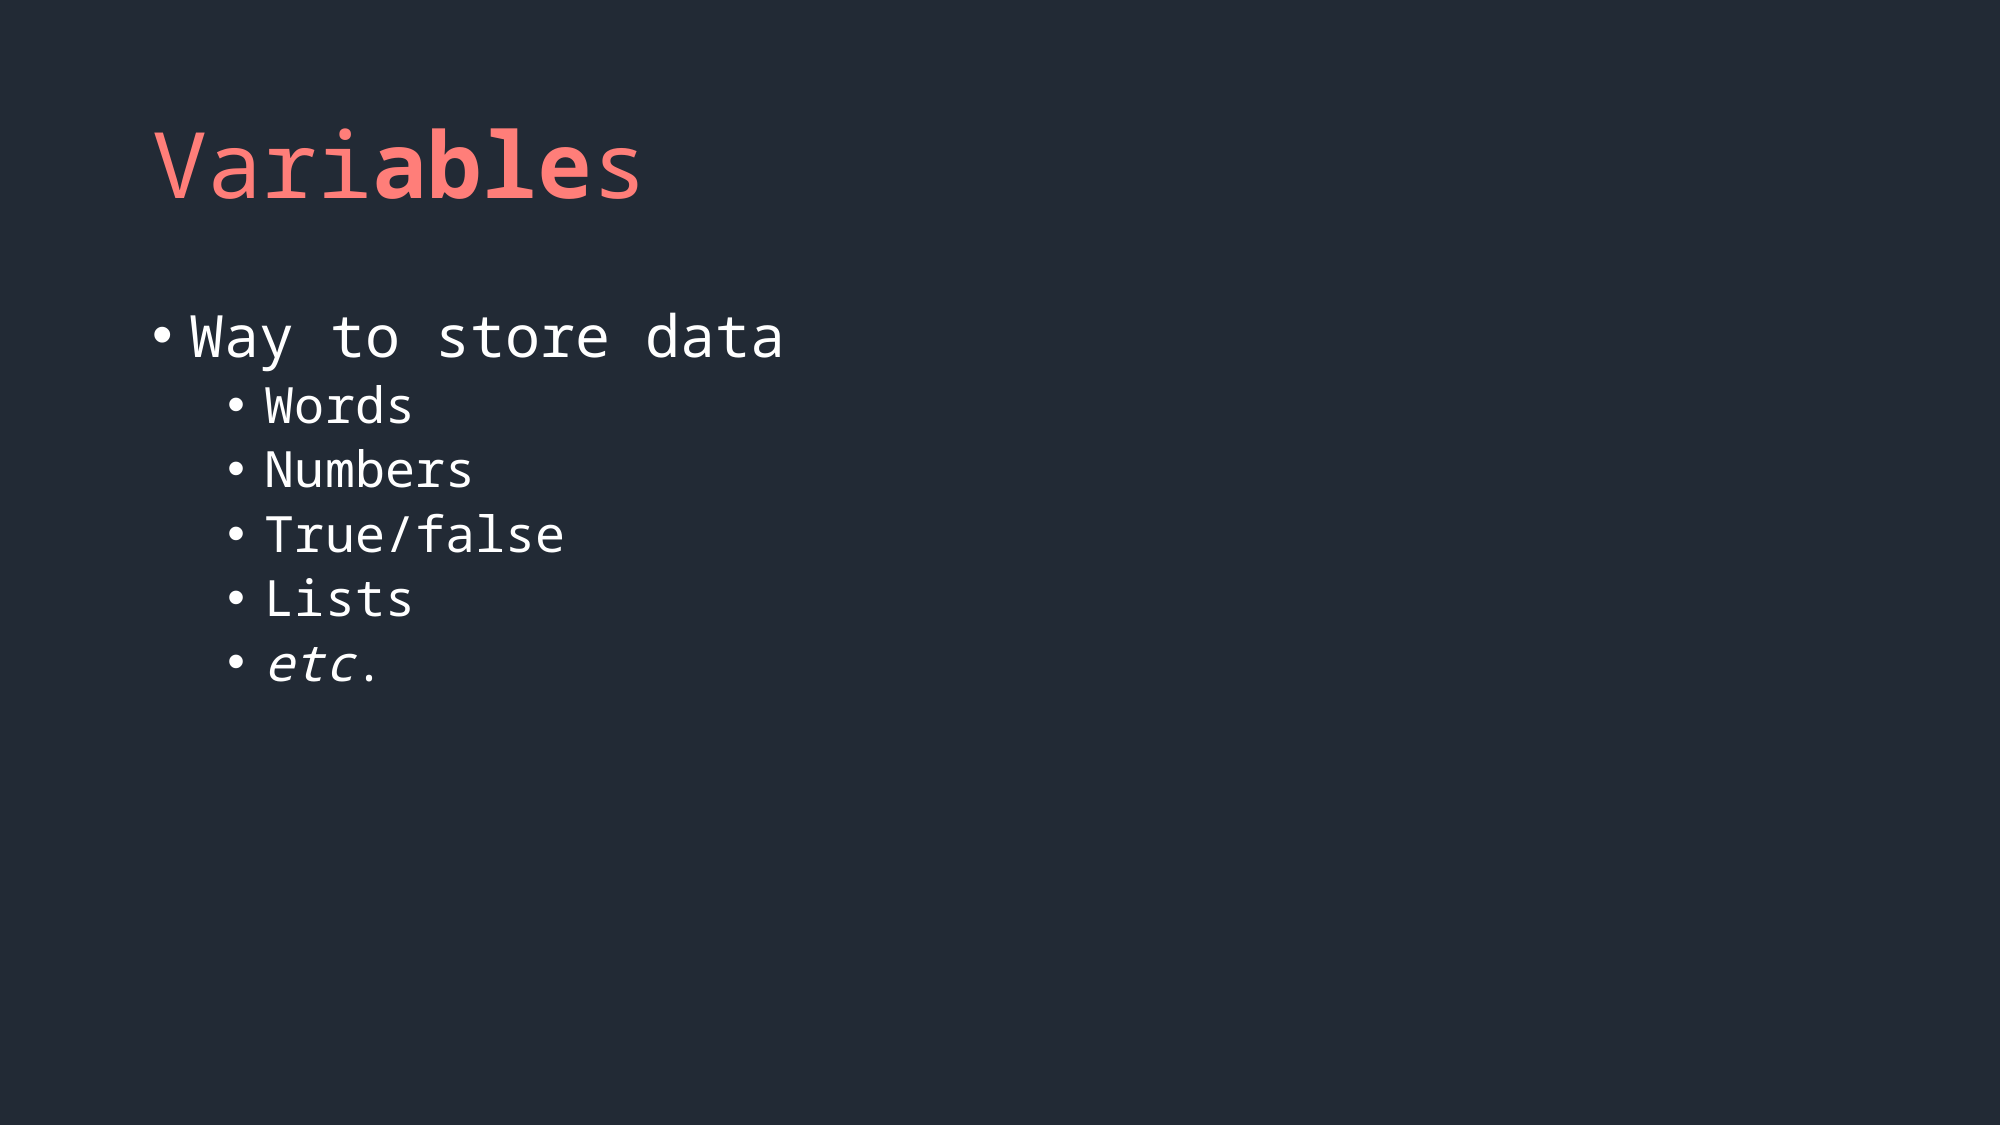

# Variables
Way to store data
Words
Numbers
True/false
Lists
etc.